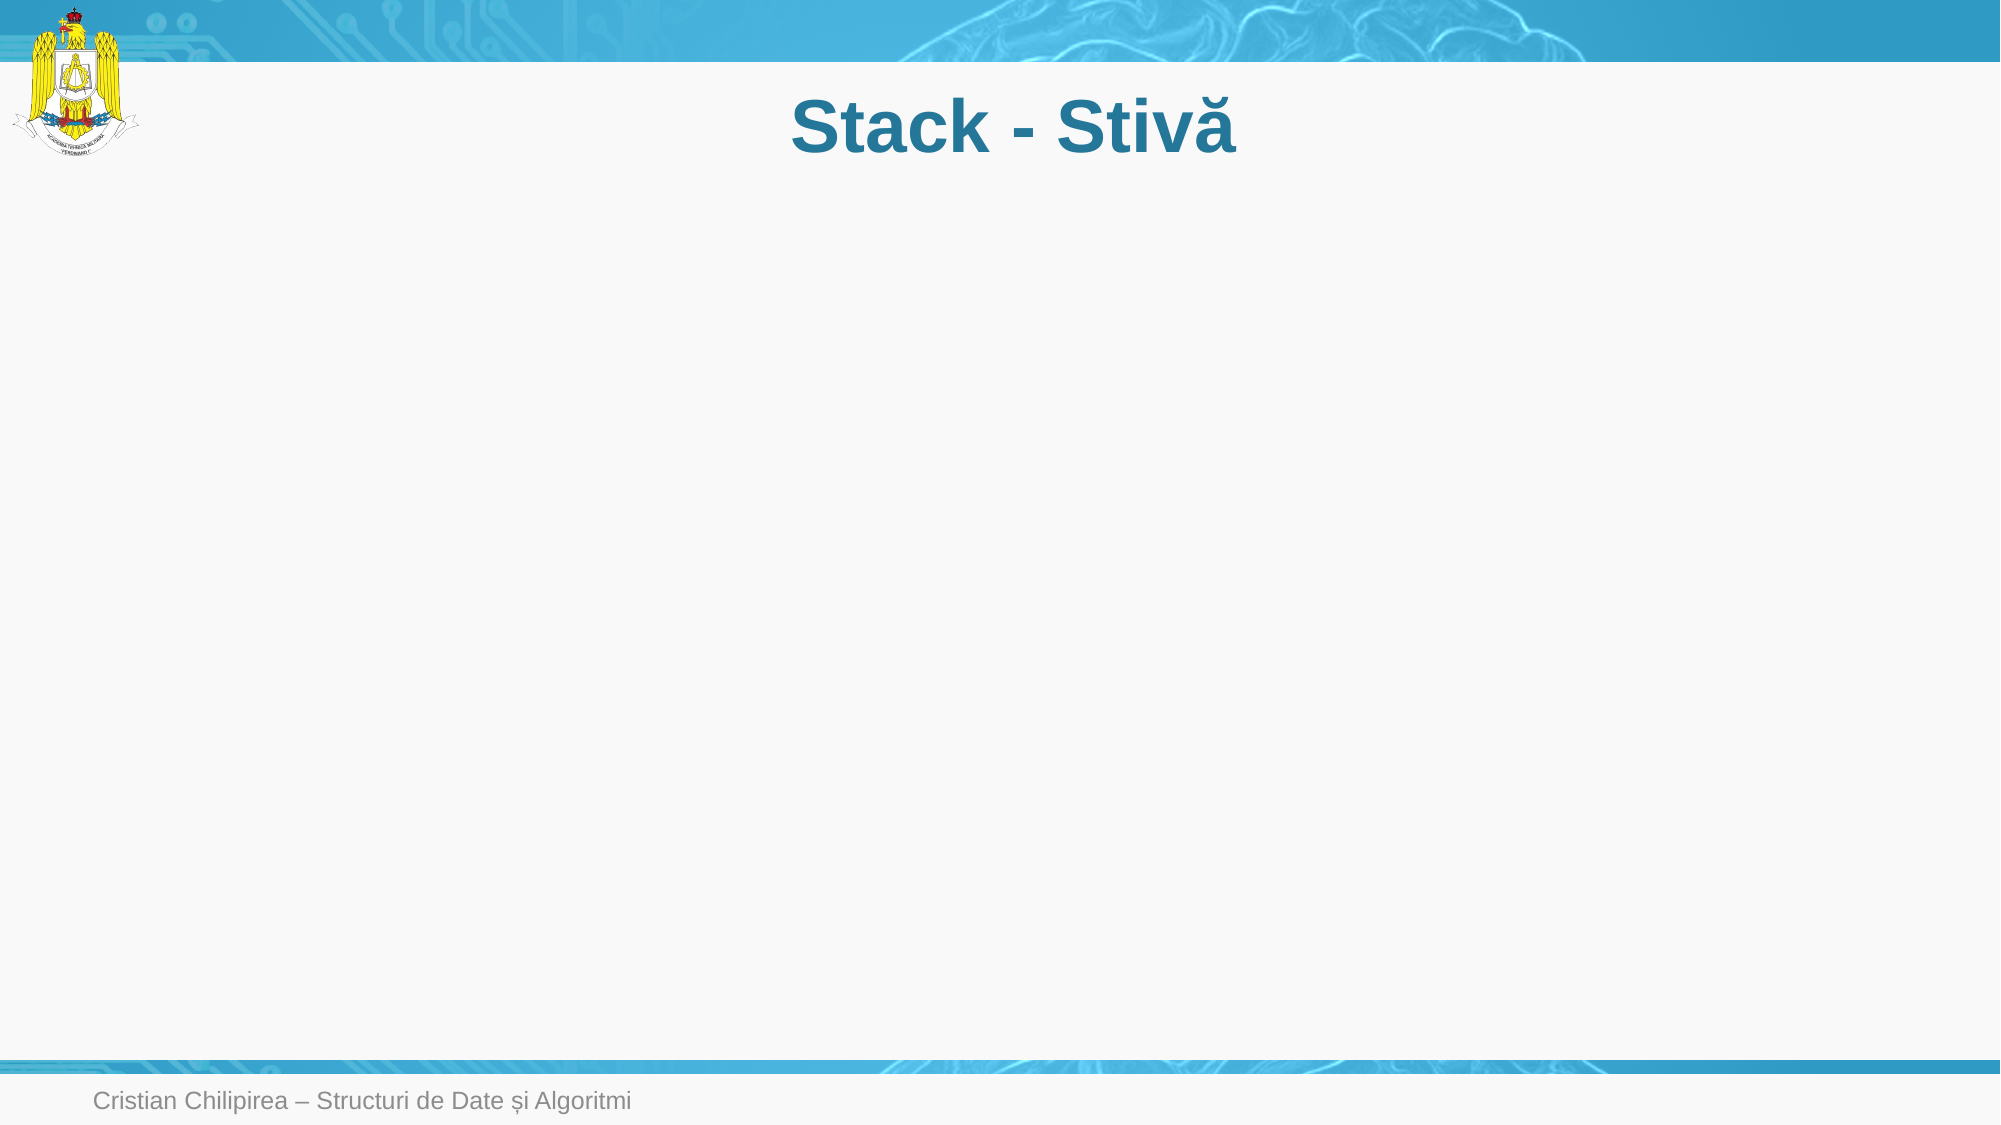

# Stack - Stivă

Cristian Chilipirea – Structuri de Date și Algoritmi